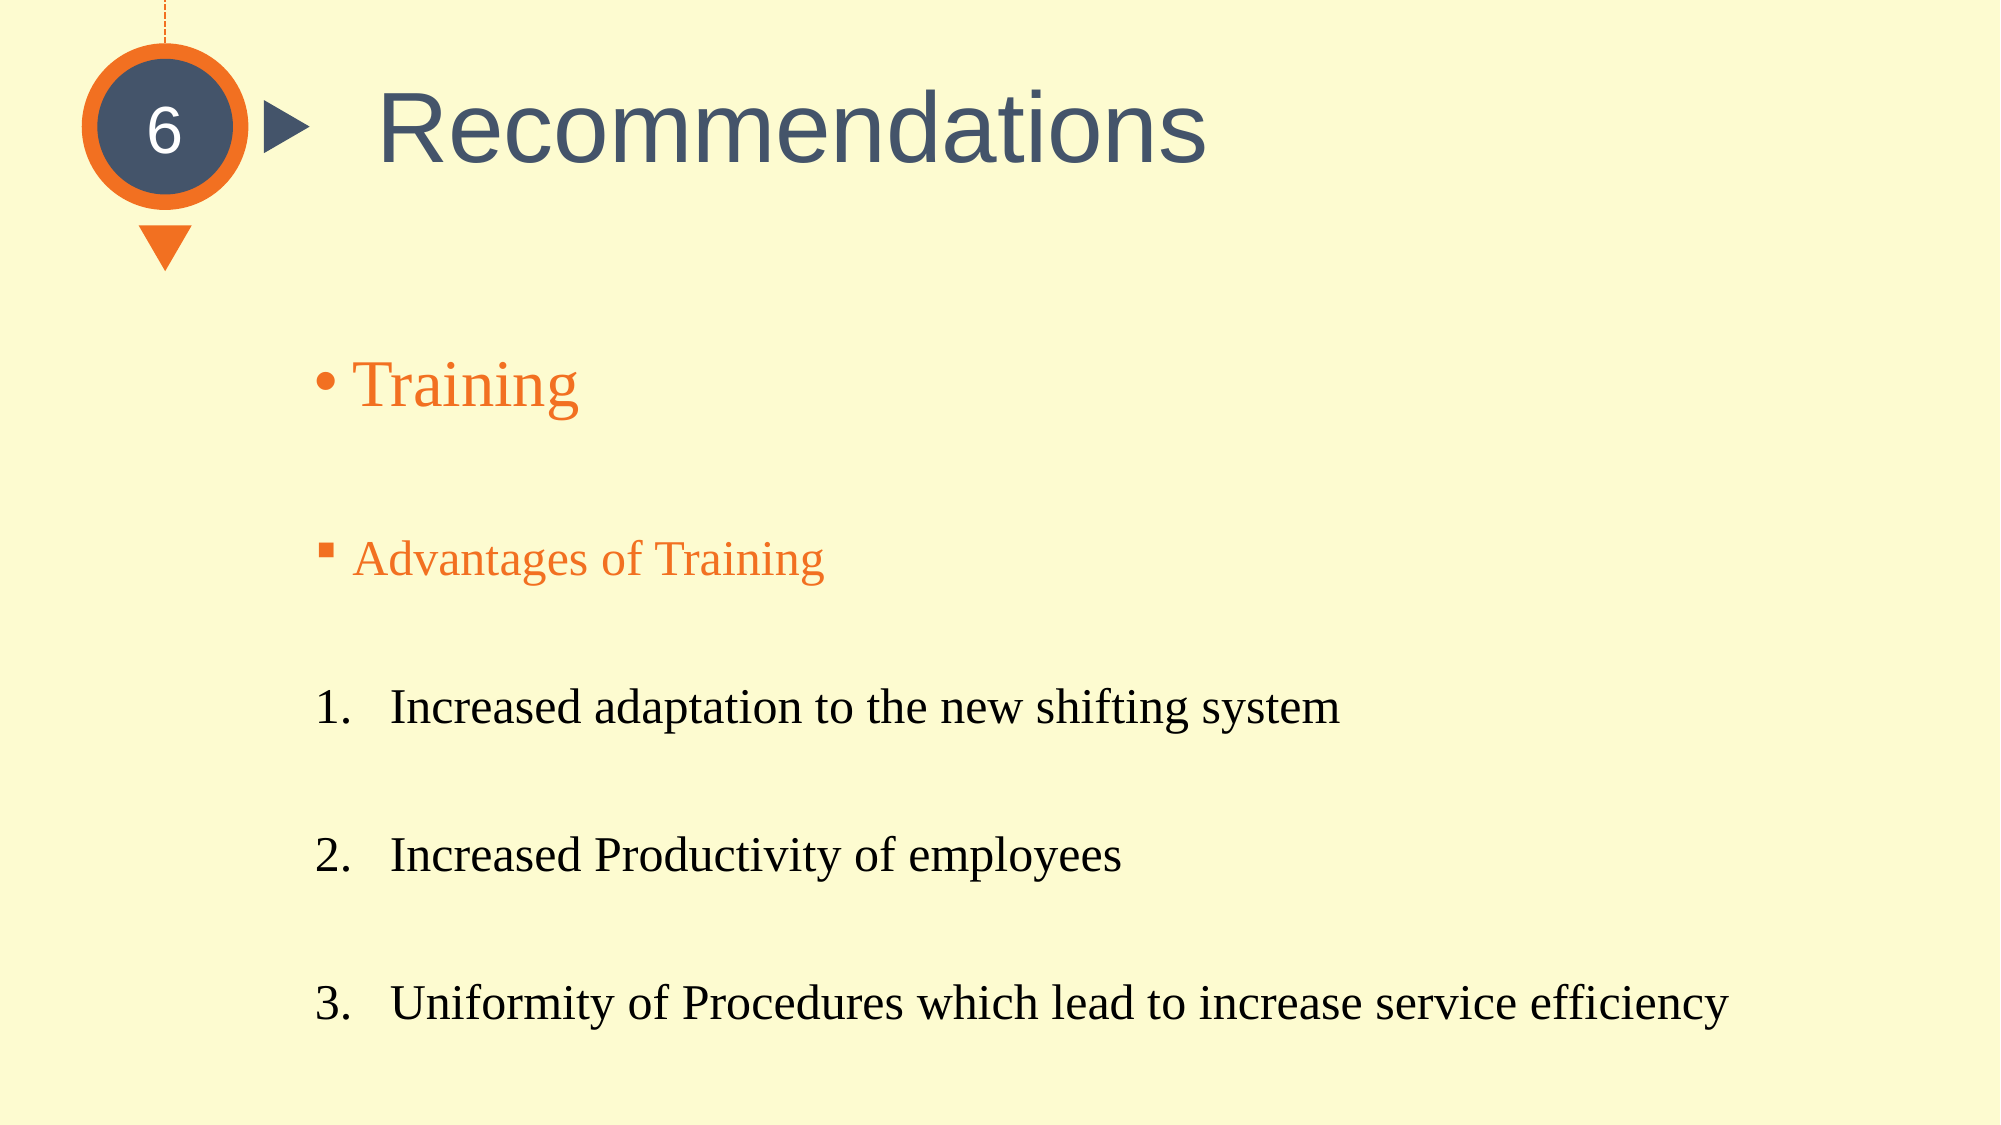

Recommendations
6

Training

Advantages of Training

Increased adaptation to the new shifting system

Increased Productivity of employees

Uniformity of Procedures which lead to increase service efficiency